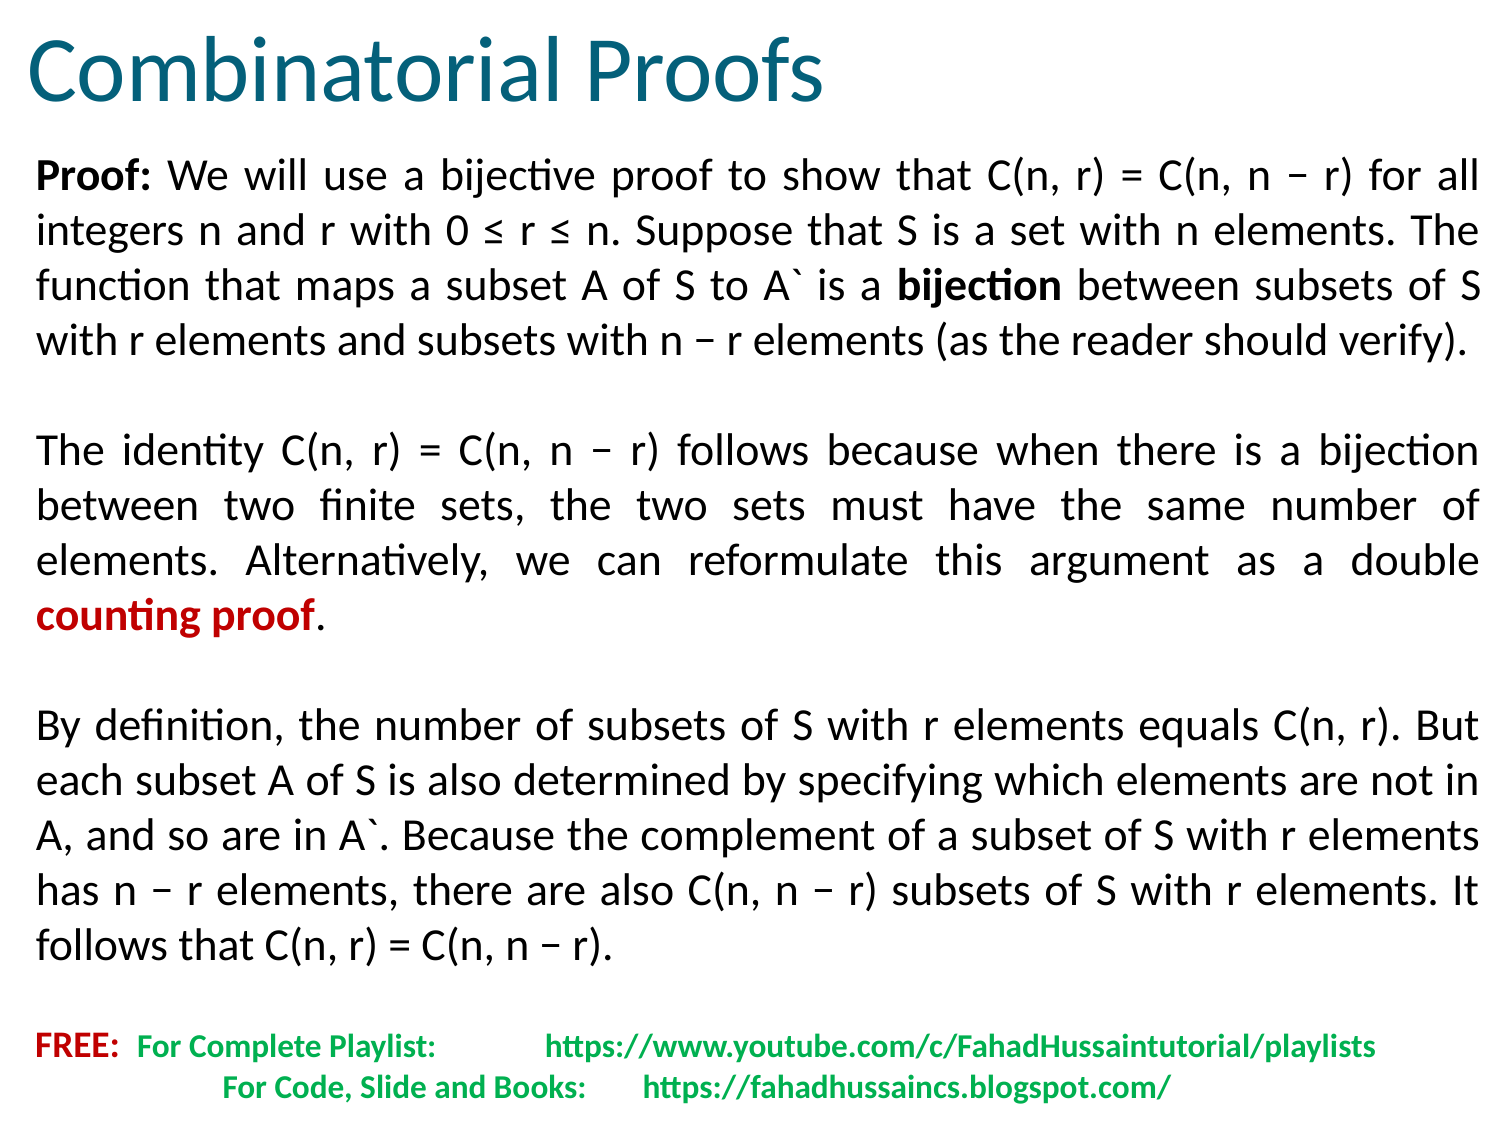

# Combinatorial Proofs
Proof: We will use a bijective proof to show that C(n, r) = C(n, n − r) for all integers n and r with 0 ≤ r ≤ n. Suppose that S is a set with n elements. The function that maps a subset A of S to A` is a bijection between subsets of S with r elements and subsets with n − r elements (as the reader should verify).

The identity C(n, r) = C(n, n − r) follows because when there is a bijection between two finite sets, the two sets must have the same number of elements. Alternatively, we can reformulate this argument as a double counting proof.

By definition, the number of subsets of S with r elements equals C(n, r). But each subset A of S is also determined by specifying which elements are not in A, and so are in A`. Because the complement of a subset of S with r elements has n − r elements, there are also C(n, n − r) subsets of S with r elements. It follows that C(n, r) = C(n, n − r).
FREE:  For Complete Playlist: 	        https://www.youtube.com/c/FahadHussaintutorial/playlists
	     For Code, Slide and Books:	 https://fahadhussaincs.blogspot.com/